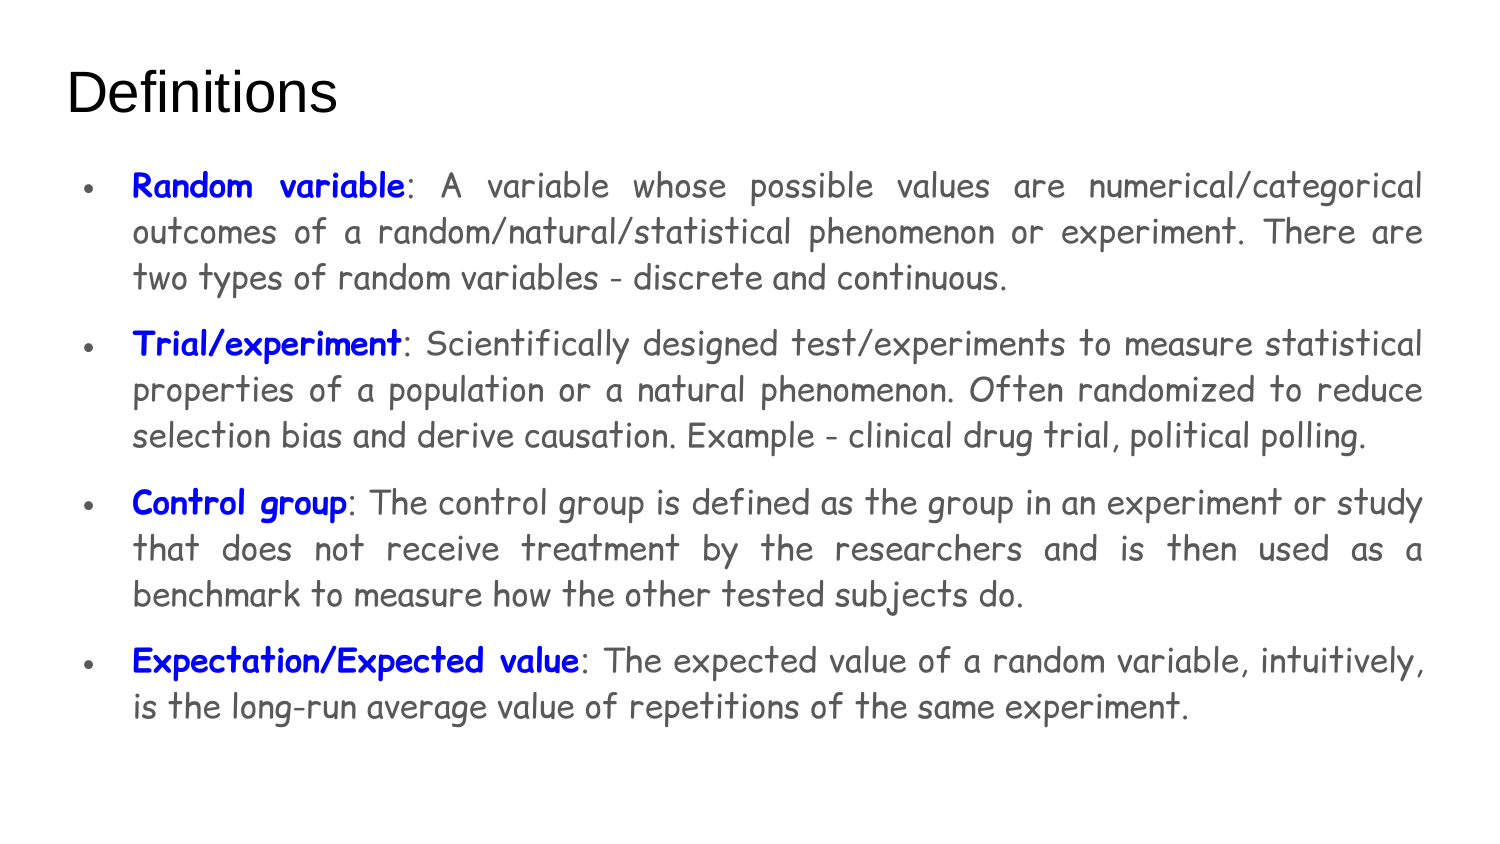

# Definitions
Random variable: A variable whose possible values are numerical/categorical outcomes of a random/natural/statistical phenomenon or experiment. There are two types of random variables - discrete and continuous.
Trial/experiment: Scientifically designed test/experiments to measure statistical properties of a population or a natural phenomenon. Often randomized to reduce selection bias and derive causation. Example - clinical drug trial, political polling.
Control group: The control group is defined as the group in an experiment or study that does not receive treatment by the researchers and is then used as a benchmark to measure how the other tested subjects do.
Expectation/Expected value: The expected value of a random variable, intuitively, is the long-run average value of repetitions of the same experiment.